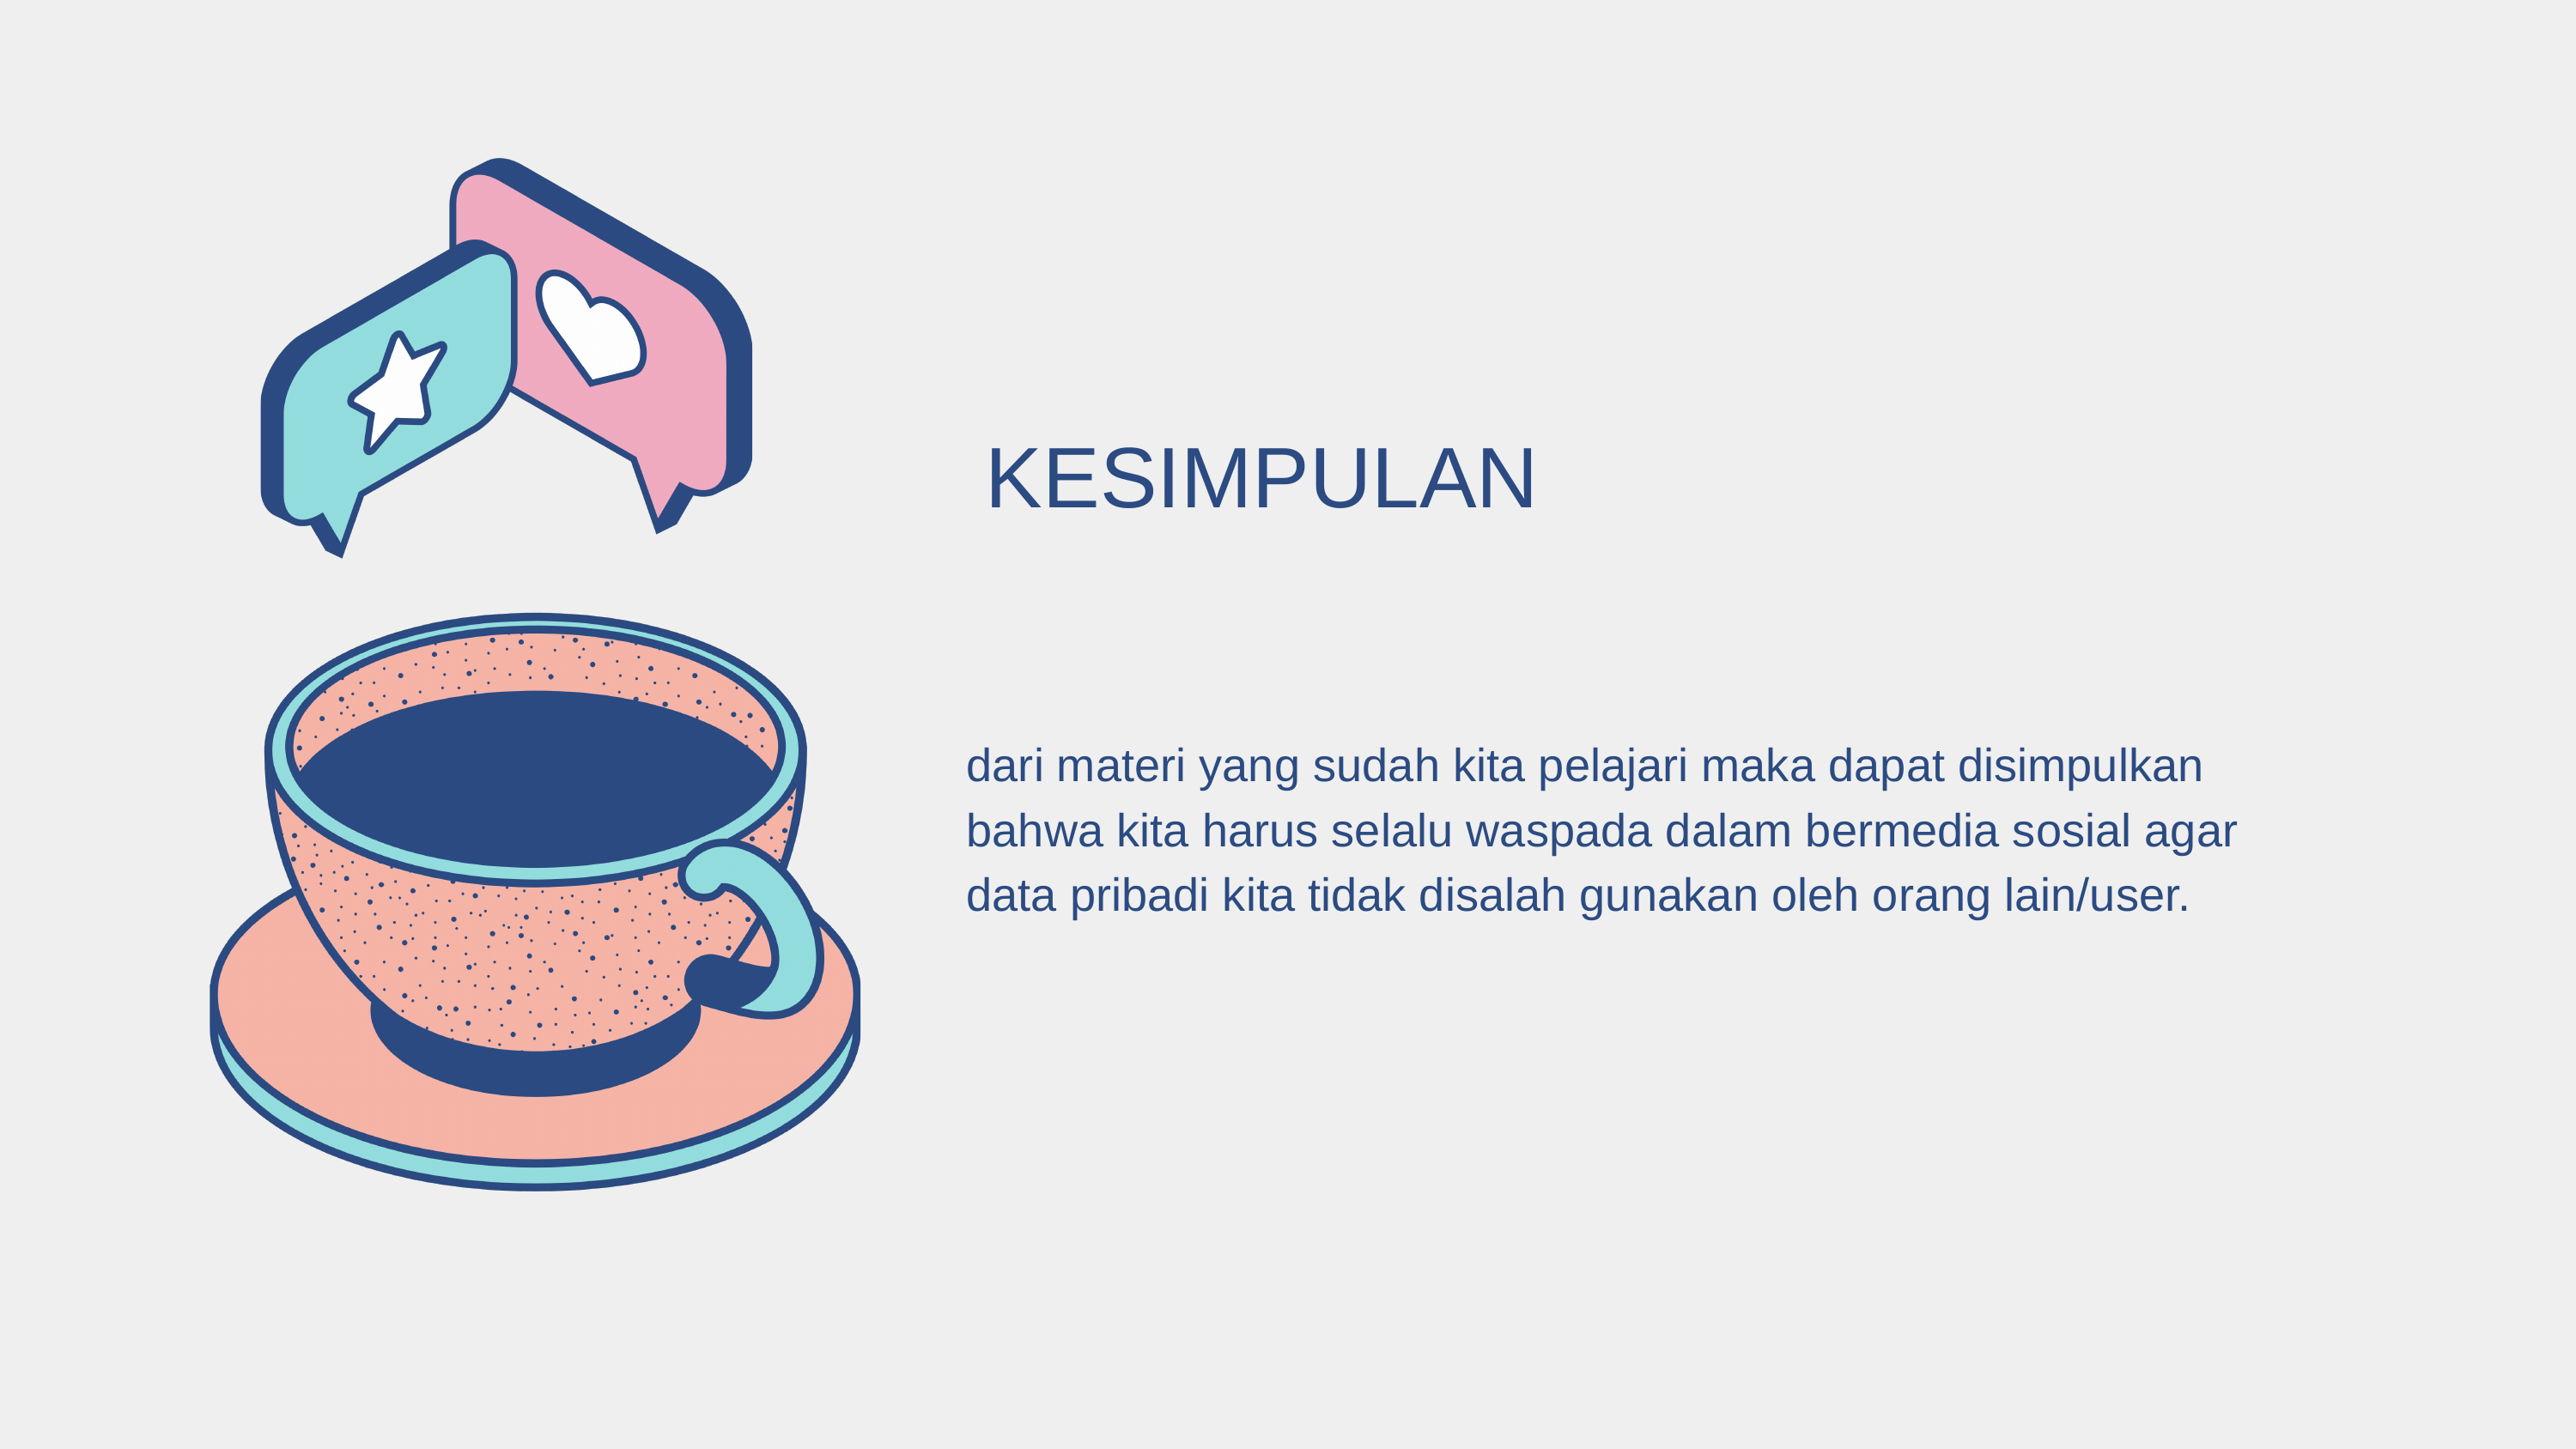

KESIMPULAN
dari materi yang sudah kita pelajari maka dapat disimpulkan bahwa kita harus selalu waspada dalam bermedia sosial agar data pribadi kita tidak disalah gunakan oleh orang lain/user.